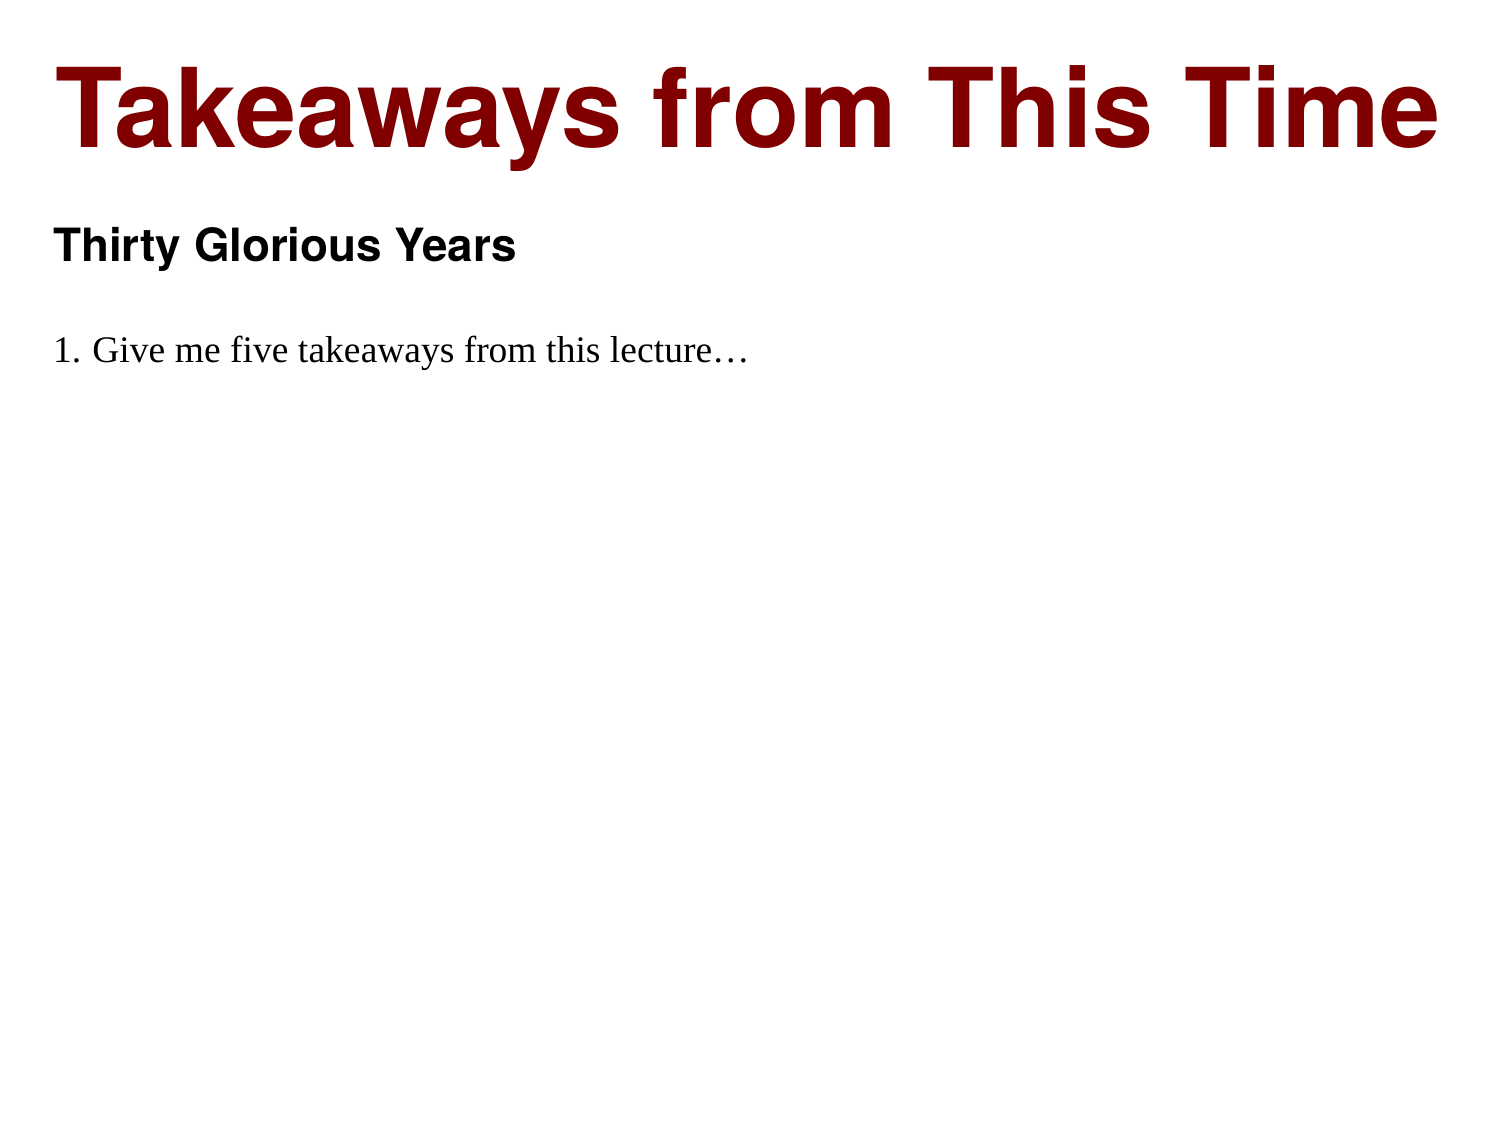

Takeaways from This Time
Thirty Glorious Years

Give me five takeaways from this lecture…